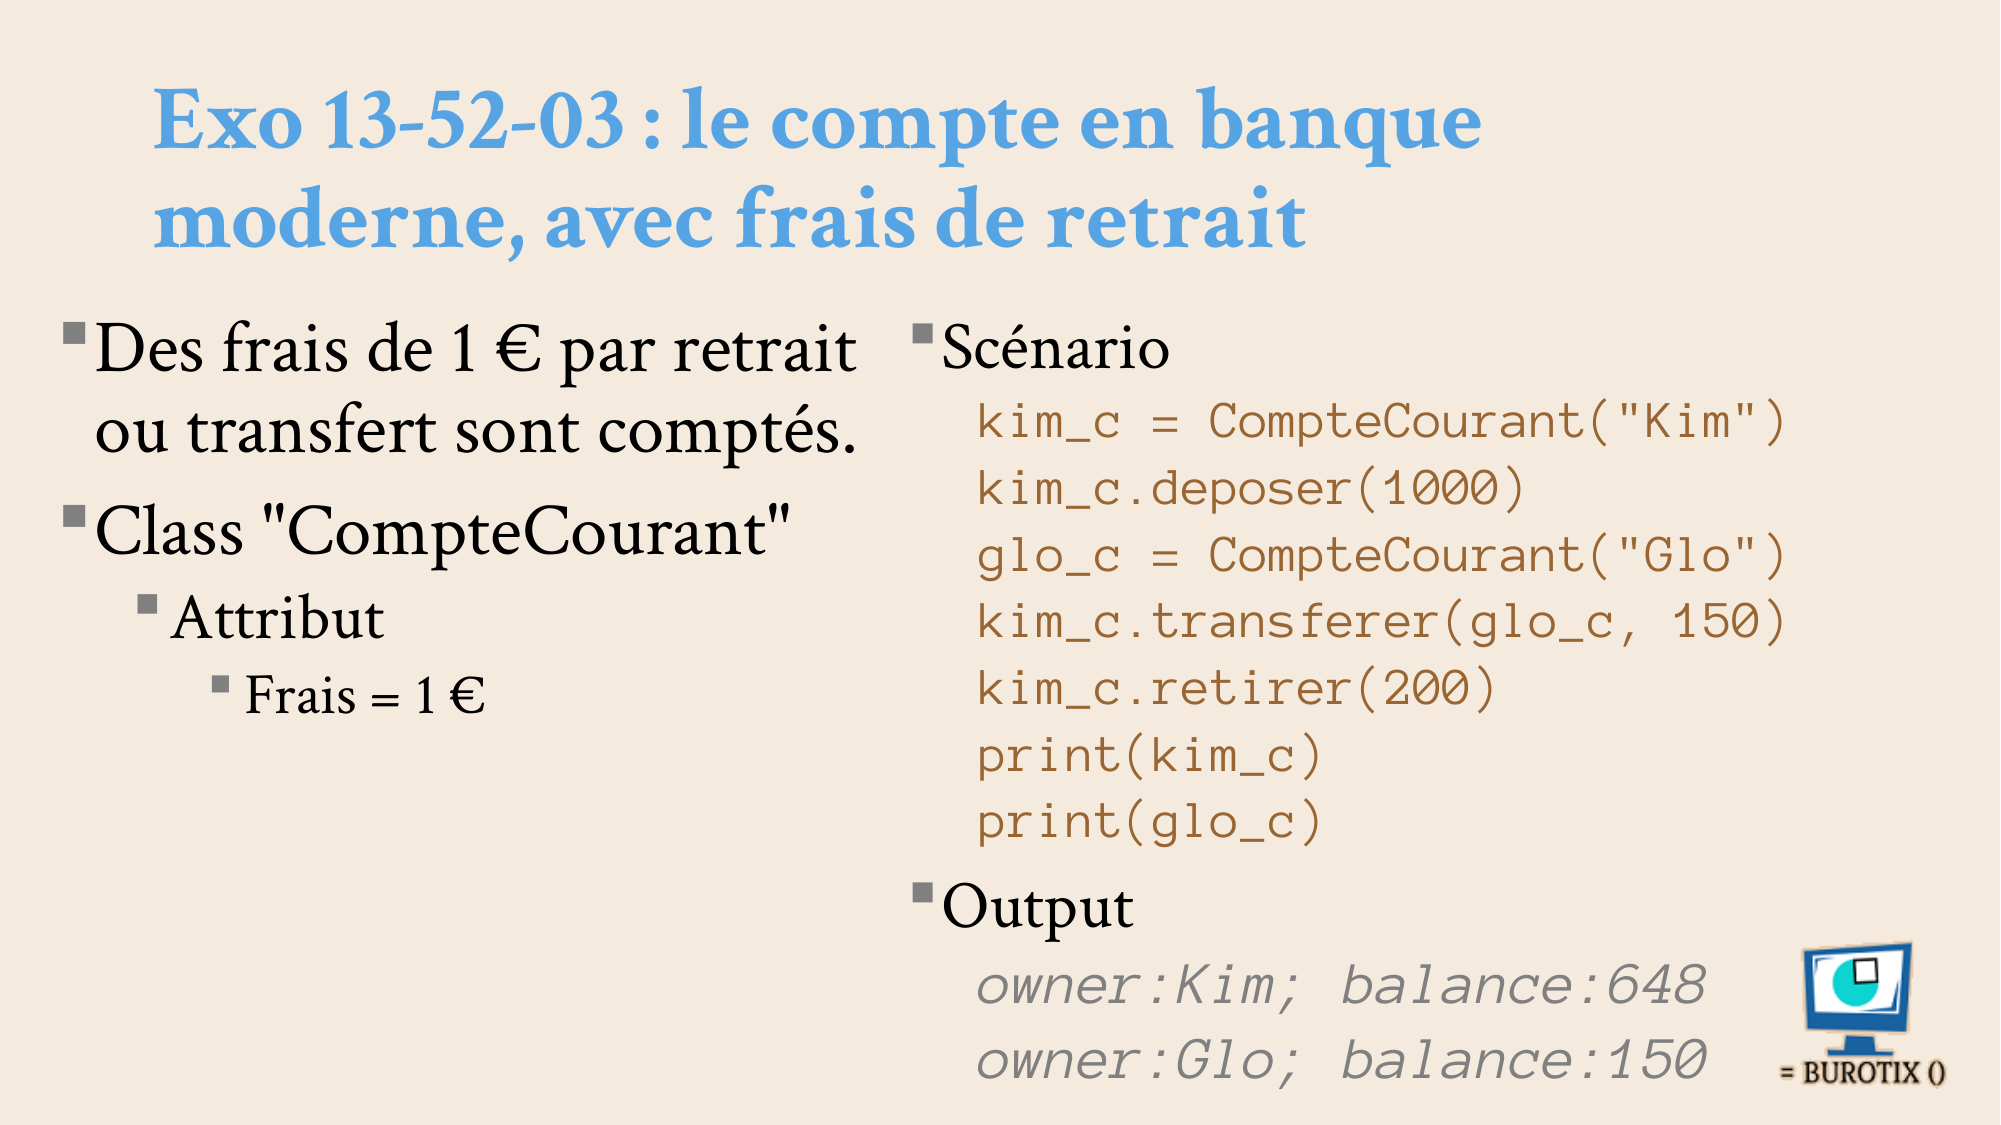

# Exo 13-52-03 : le compte en banque moderne, avec frais de retrait
Des frais de 1 € par retrait ou transfert sont comptés.
Class "CompteCourant"
Attribut
Frais = 1 €

Scénario
kim_c = CompteCourant("Kim")
kim_c.deposer(1000)
glo_c = CompteCourant("Glo")
kim_c.transferer(glo_c, 150)
kim_c.retirer(200)
print(kim_c)
print(glo_c)
Output
owner:Kim; balance:648
owner:Glo; balance:150